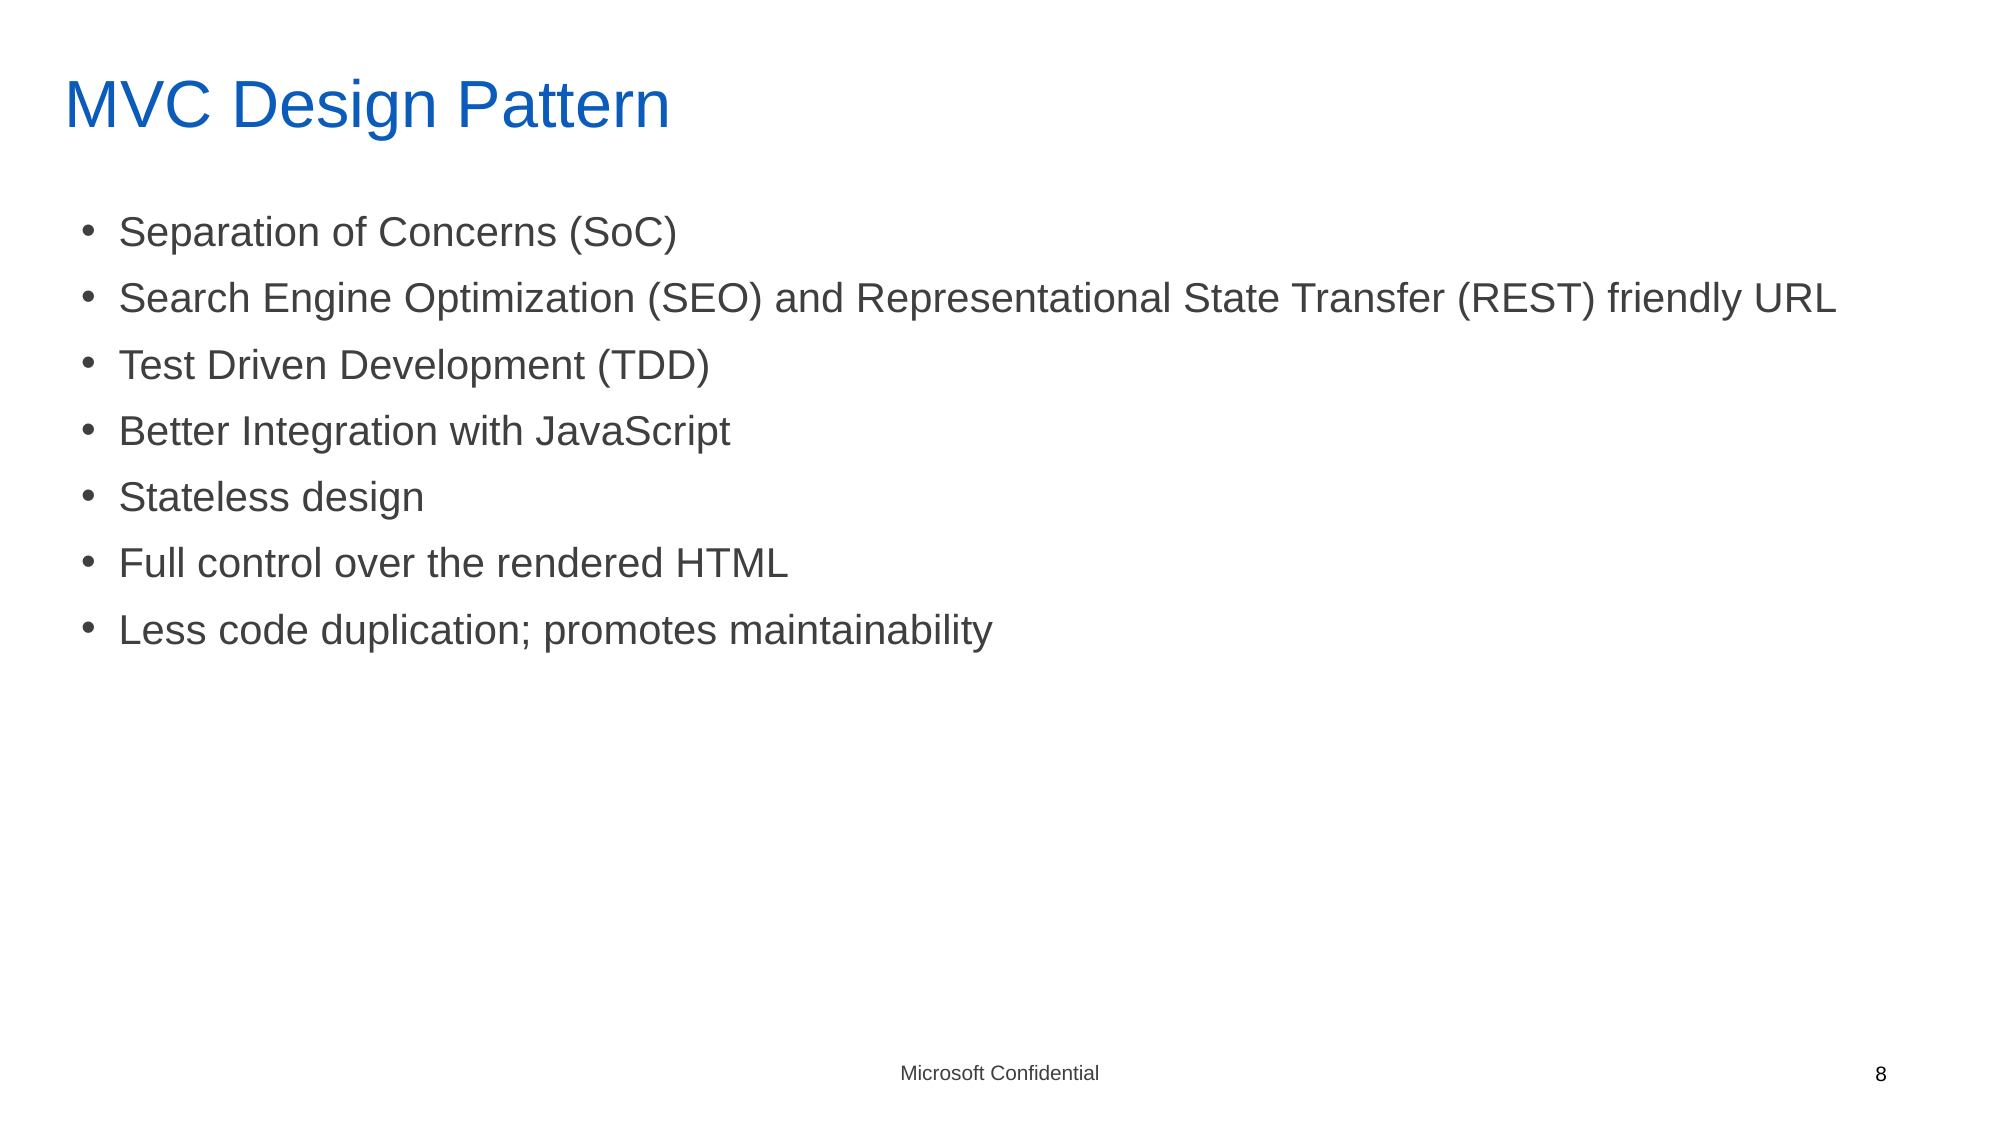

# MVC Design Pattern
Separation of Concerns (SoC)
Search Engine Optimization (SEO) and Representational State Transfer (REST) friendly URL
Test Driven Development (TDD)
Better Integration with JavaScript
Stateless design
Full control over the rendered HTML
Less code duplication; promotes maintainability
8